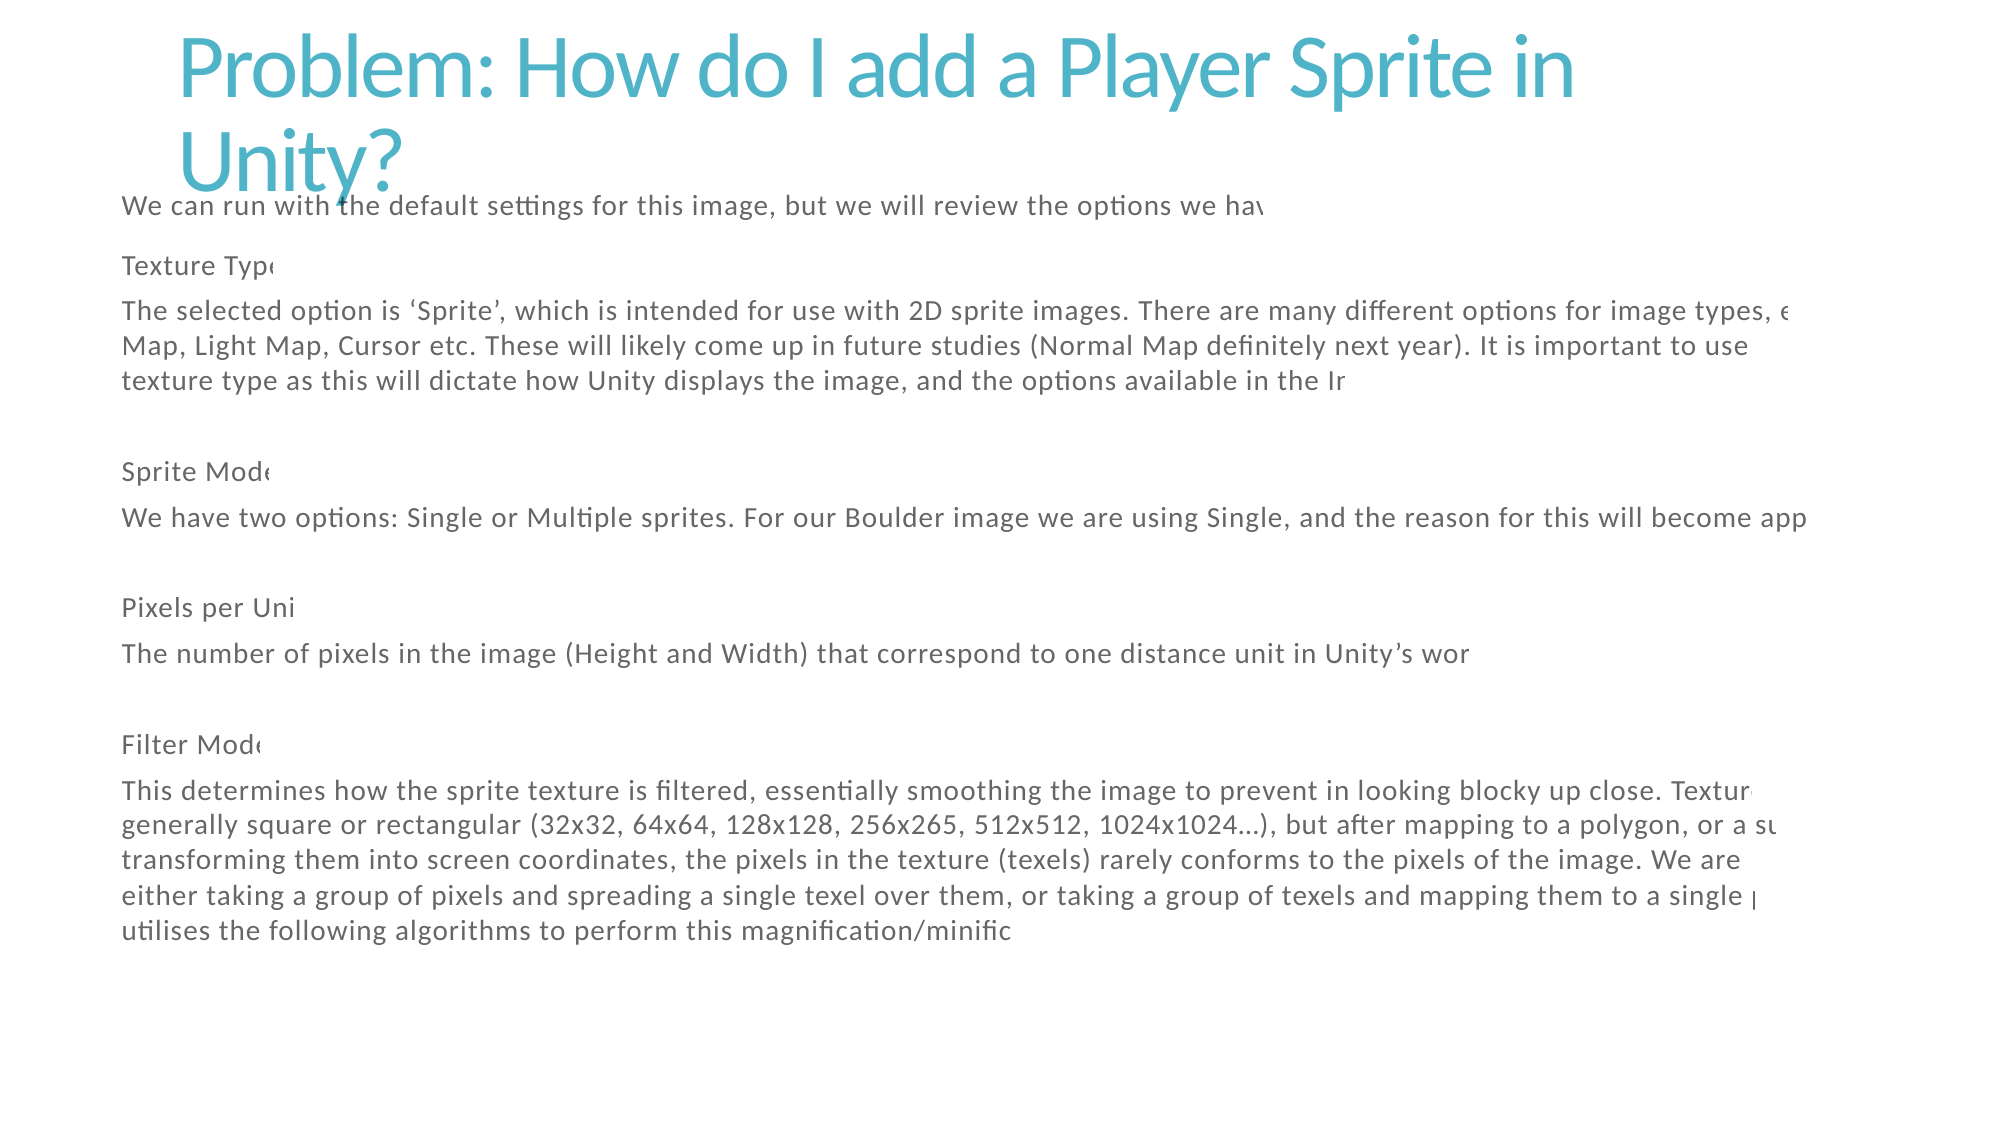

# Problem: How do I add a Player Sprite in Unity?
We can run with the default settings for this image, but we will review the options we have here.

Texture Type
The selected option is ‘Sprite’, which is intended for use with 2D sprite images. There are many different options for image types, e.g. Normal Map, Light Map, Cursor etc. These will likely come up in future studies (Normal Map definitely next year). It is important to use the correct texture type as this will dictate how Unity displays the image, and the options available in the Inspector.

Sprite Mode
We have two options: Single or Multiple sprites. For our Boulder image we are using Single, and the reason for this will become apparent later.

Pixels per Unit
The number of pixels in the image (Height and Width) that correspond to one distance unit in Unity’s world space.

Filter Mode
This determines how the sprite texture is filtered, essentially smoothing the image to prevent in looking blocky up close. Texture maps are generally square or rectangular (32x32, 64x64, 128x128, 256x265, 512x512, 1024x1024…), but after mapping to a polygon, or a surface, and transforming them into screen coordinates, the pixels in the texture (texels) rarely conforms to the pixels of the image. We are essentially either taking a group of pixels and spreading a single texel over them, or taking a group of texels and mapping them to a single pixel. Unity utilises the following algorithms to perform this magnification/minification: